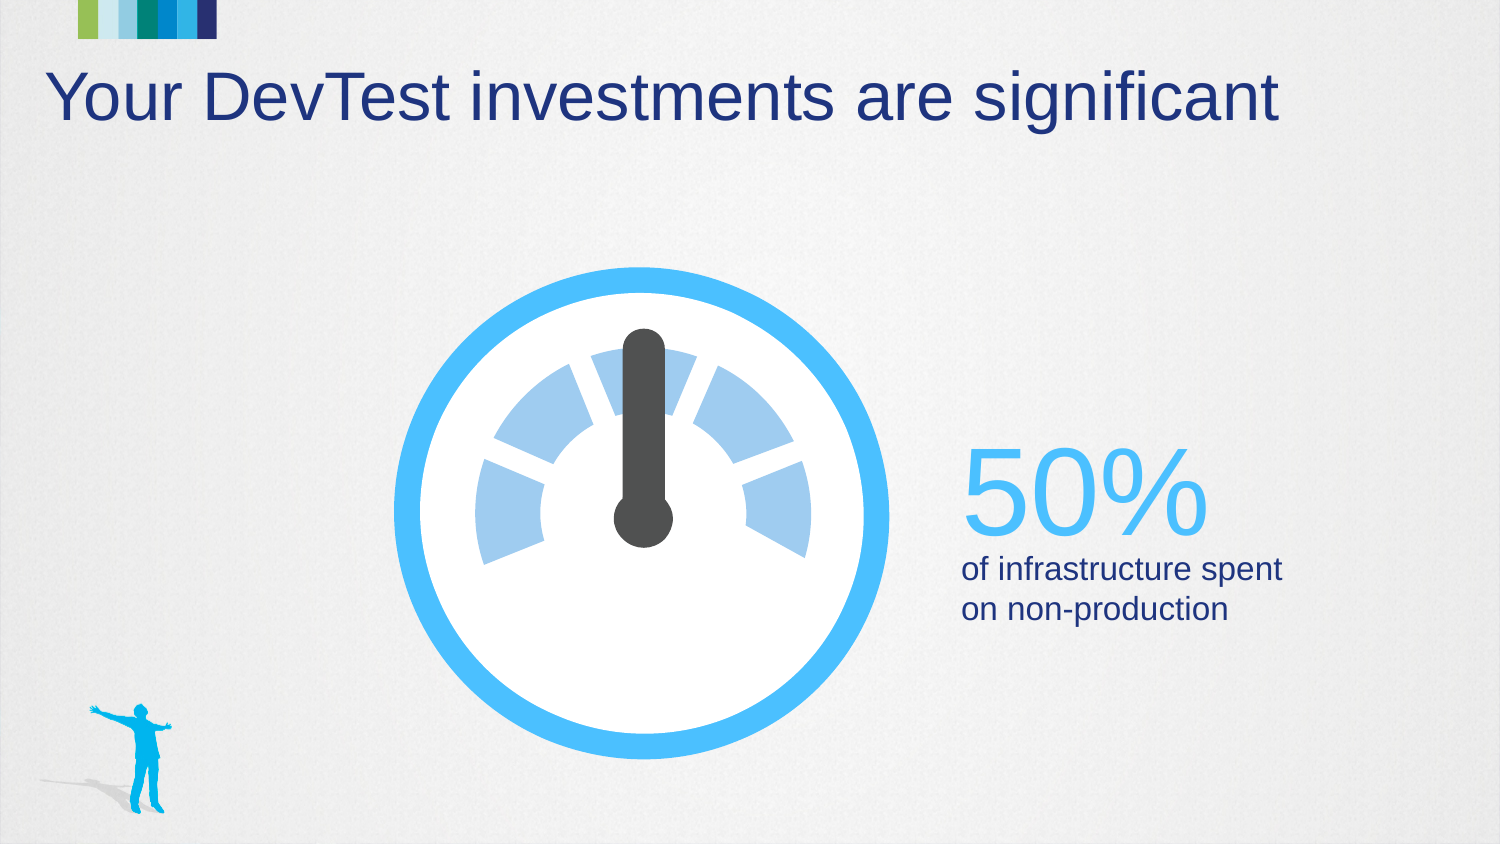

# Your DevTest investments are significant

50%
of infrastructure spent
on non-production